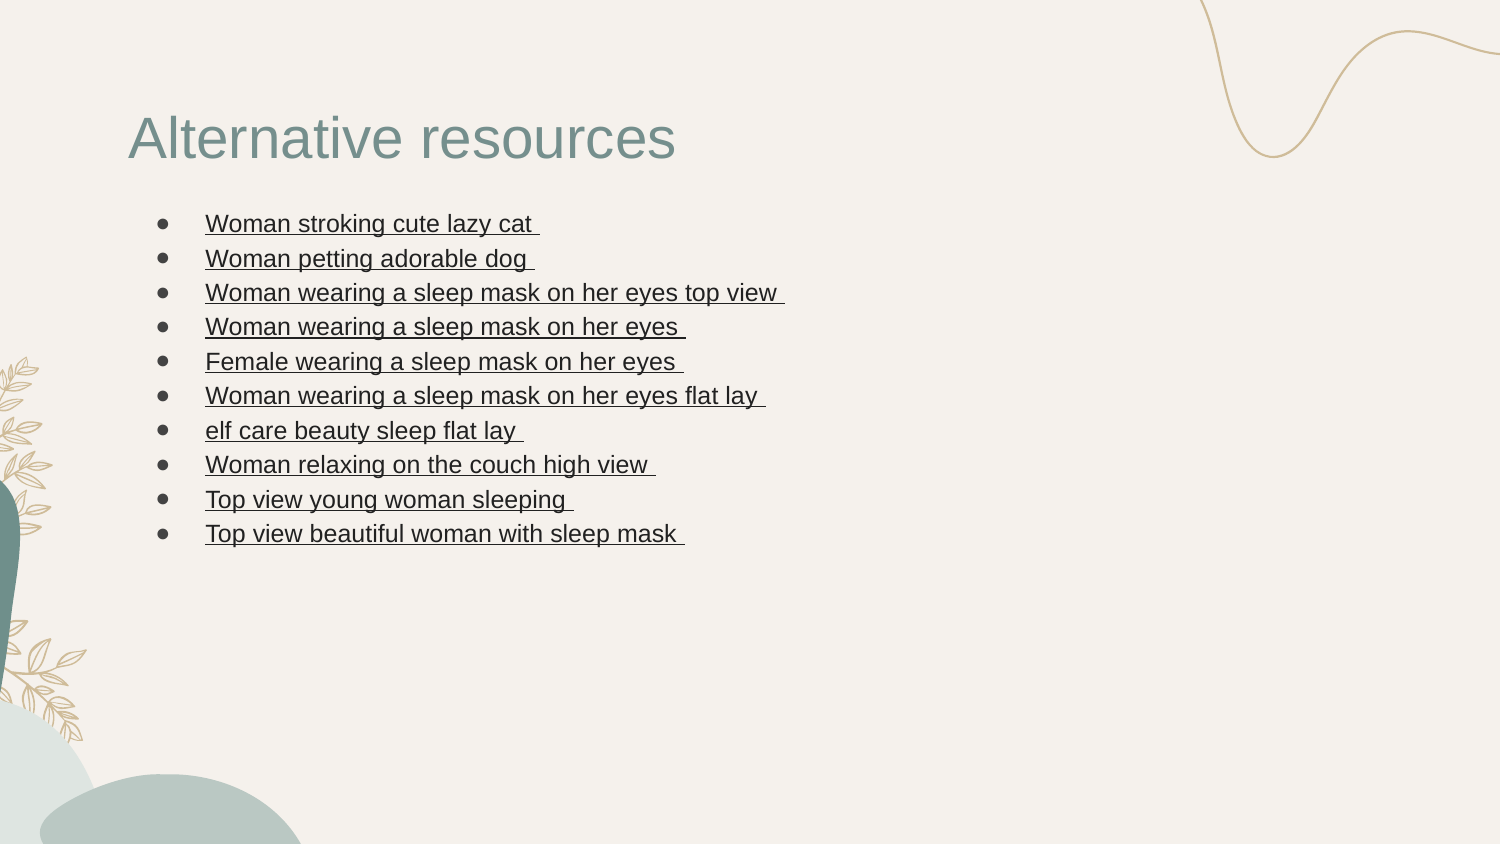

# Alternative resources
Woman stroking cute lazy cat
Woman petting adorable dog
Woman wearing a sleep mask on her eyes top view
Woman wearing a sleep mask on her eyes
Female wearing a sleep mask on her eyes
Woman wearing a sleep mask on her eyes flat lay
elf care beauty sleep flat lay
Woman relaxing on the couch high view
Top view young woman sleeping
Top view beautiful woman with sleep mask